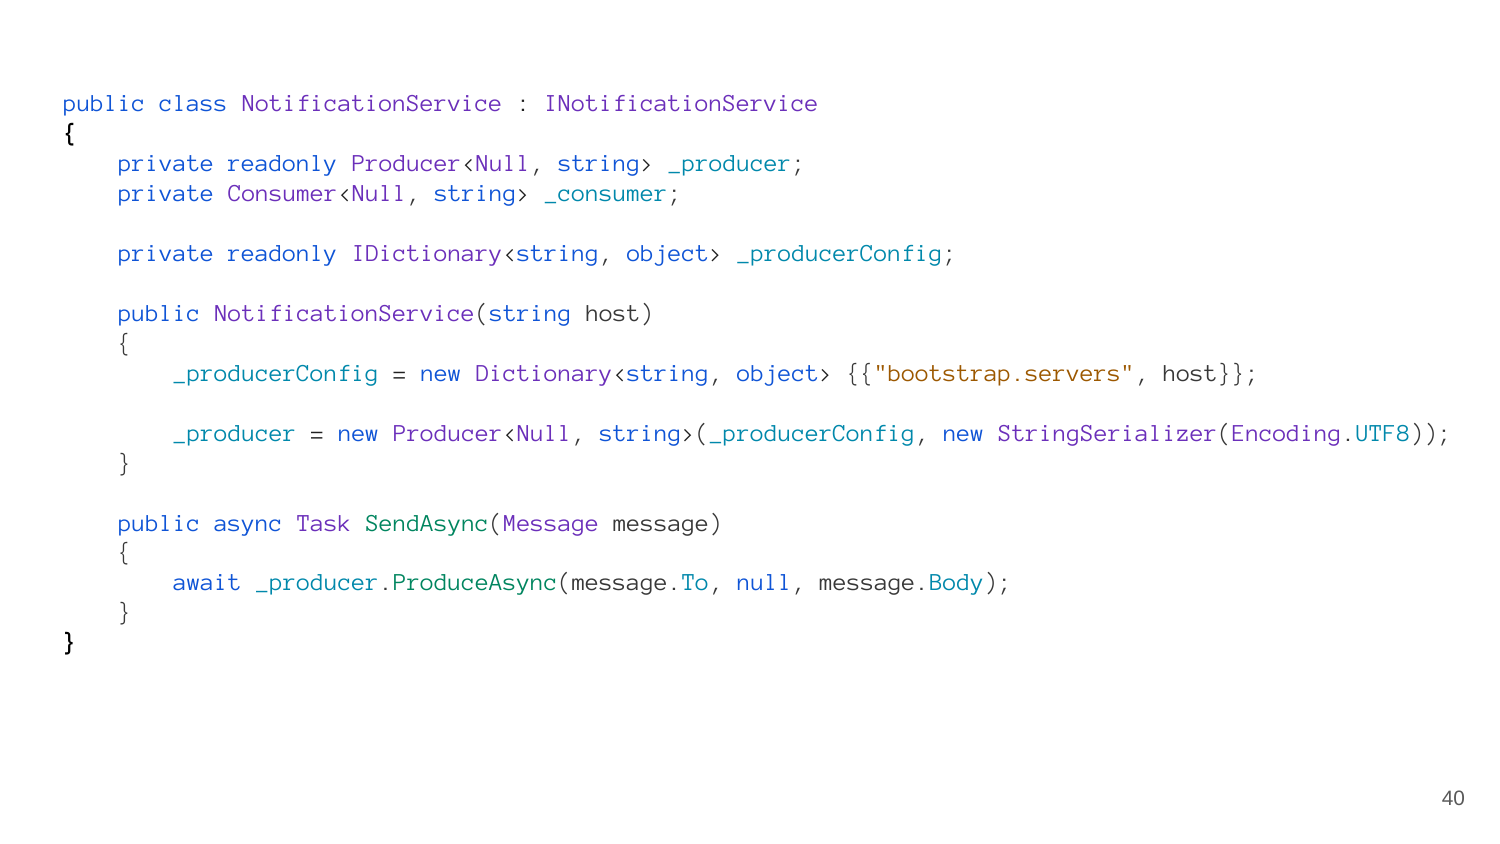

public class NotificationService : INotificationService
{
    private readonly Producer<Null, string> _producer;
    private Consumer<Null, string> _consumer;
    private readonly IDictionary<string, object> _producerConfig;
    public NotificationService(string host)
    {
        _producerConfig = new Dictionary<string, object> {{"bootstrap.servers", host}};
        _producer = new Producer<Null, string>(_producerConfig, new StringSerializer(Encoding.UTF8));
    }
    public async Task SendAsync(Message message)
    {
        await _producer.ProduceAsync(message.To, null, message.Body);
    }
}
40